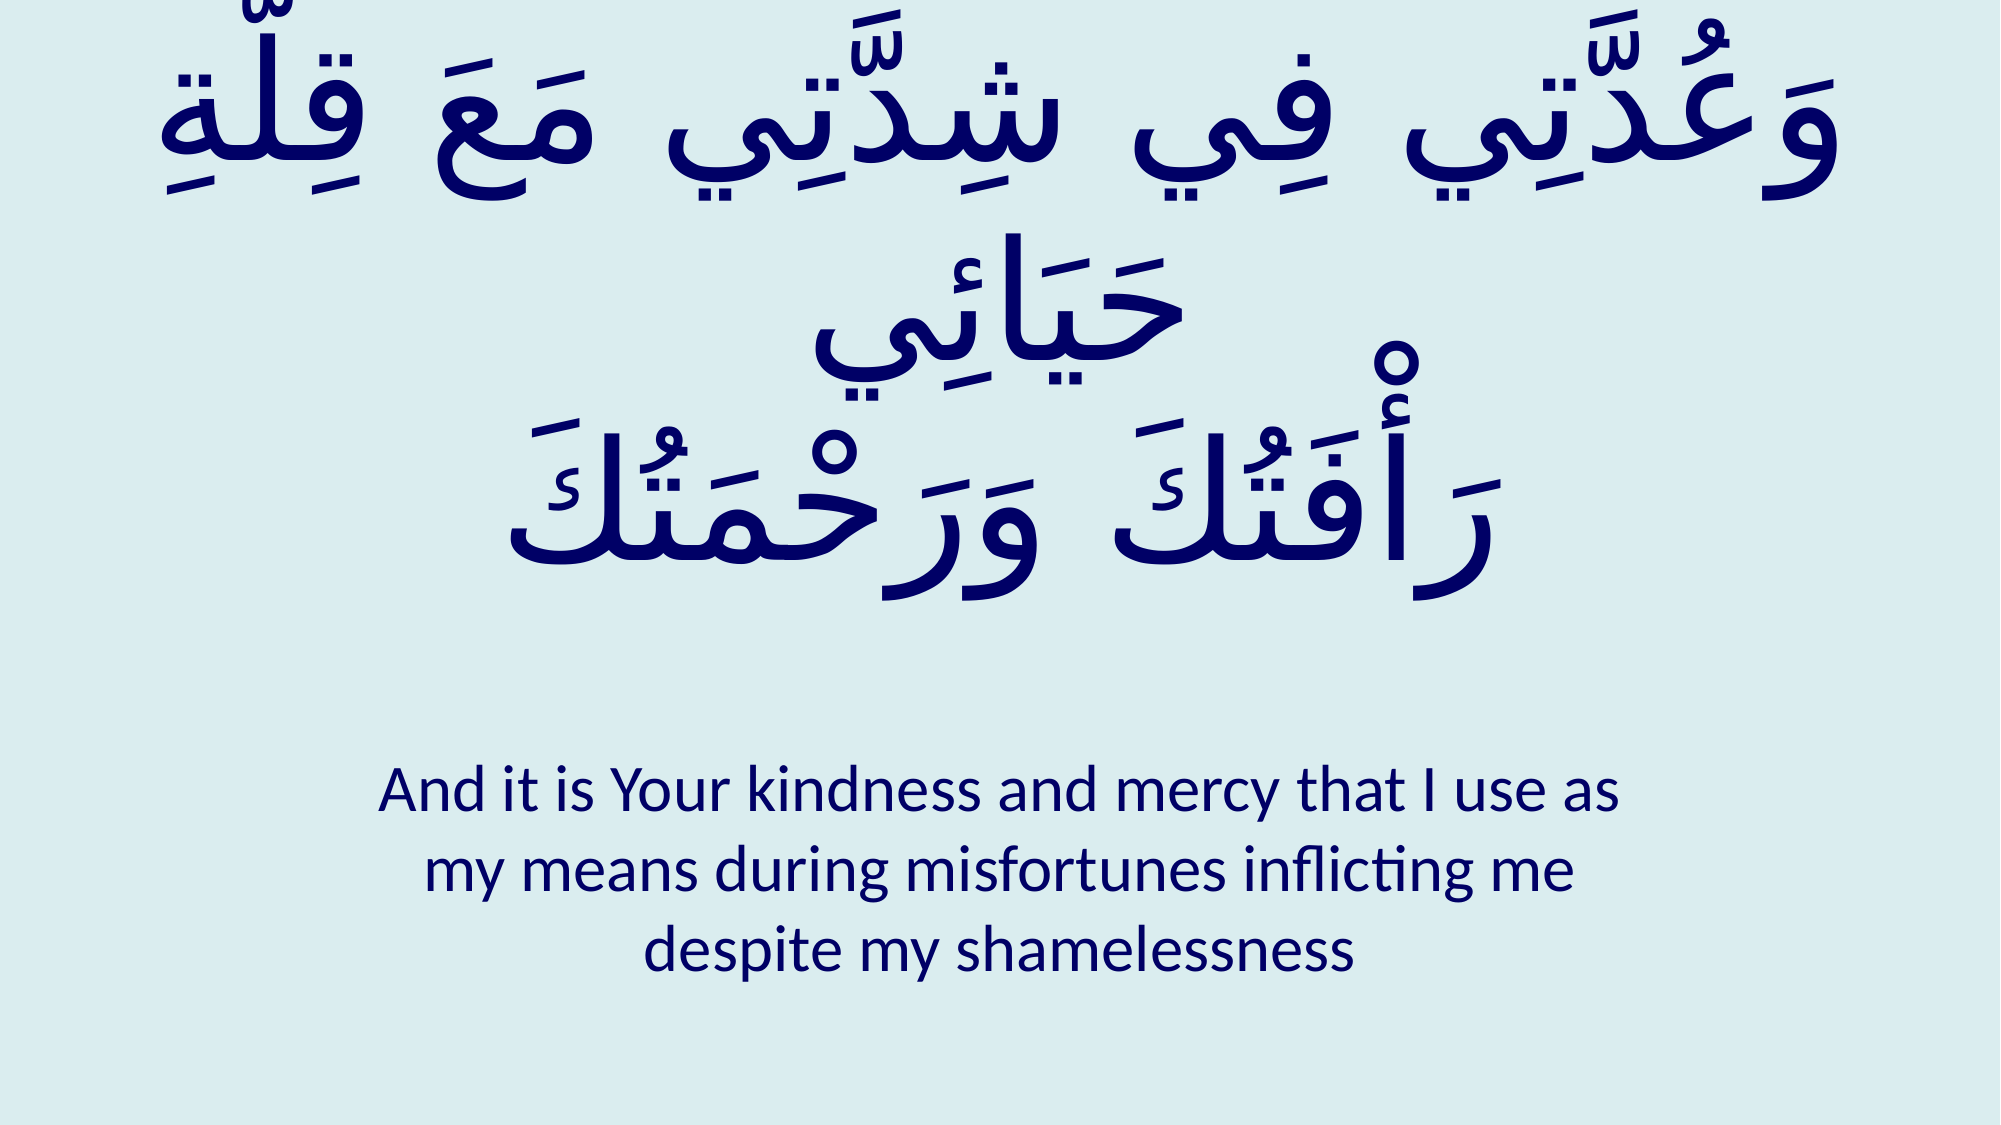

# وَعُدَّتِي فِي شِدَّتِي مَعَ قِلَّةِ حَيَائِي رَأْفَتُكَ وَرَحْمَتُكَ
And it is Your kindness and mercy that I use as my means during misfortunes inflicting me despite my shamelessness